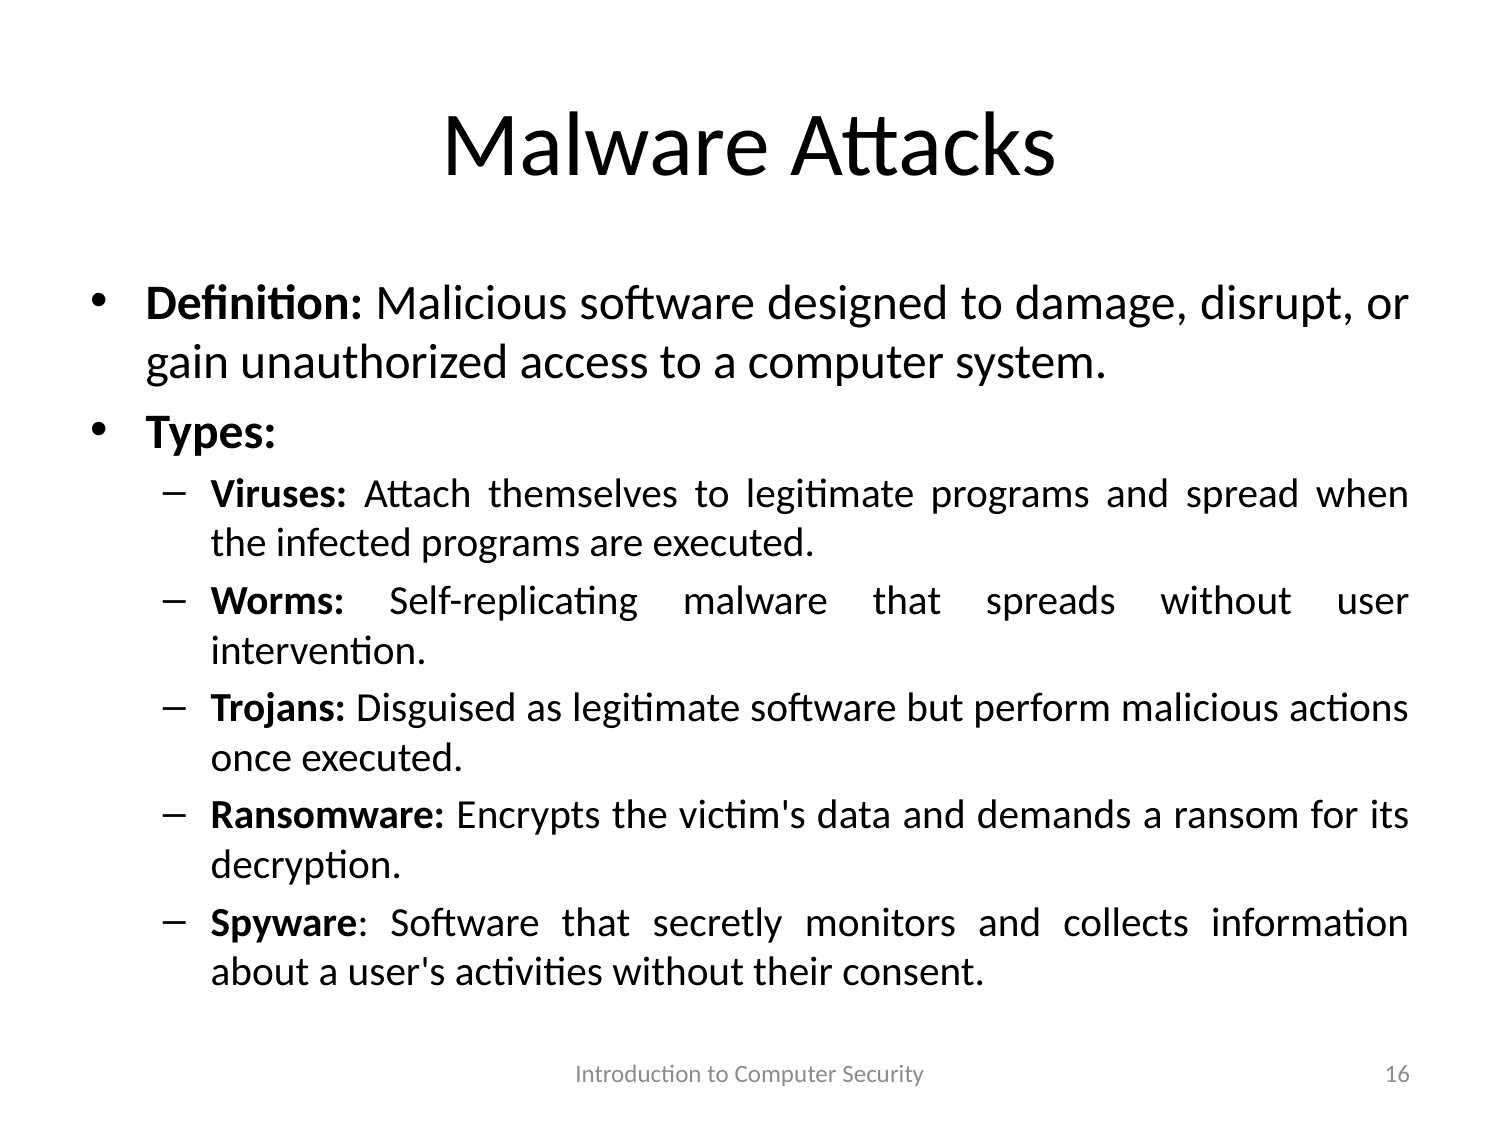

# Malware Attacks
Definition: Malicious software designed to damage, disrupt, or gain unauthorized access to a computer system.
Types:
Viruses: Attach themselves to legitimate programs and spread when the infected programs are executed.
Worms: Self-replicating malware that spreads without user intervention.
Trojans: Disguised as legitimate software but perform malicious actions once executed.
Ransomware: Encrypts the victim's data and demands a ransom for its decryption.
Spyware: Software that secretly monitors and collects information about a user's activities without their consent.

Introduction to Computer Security
16